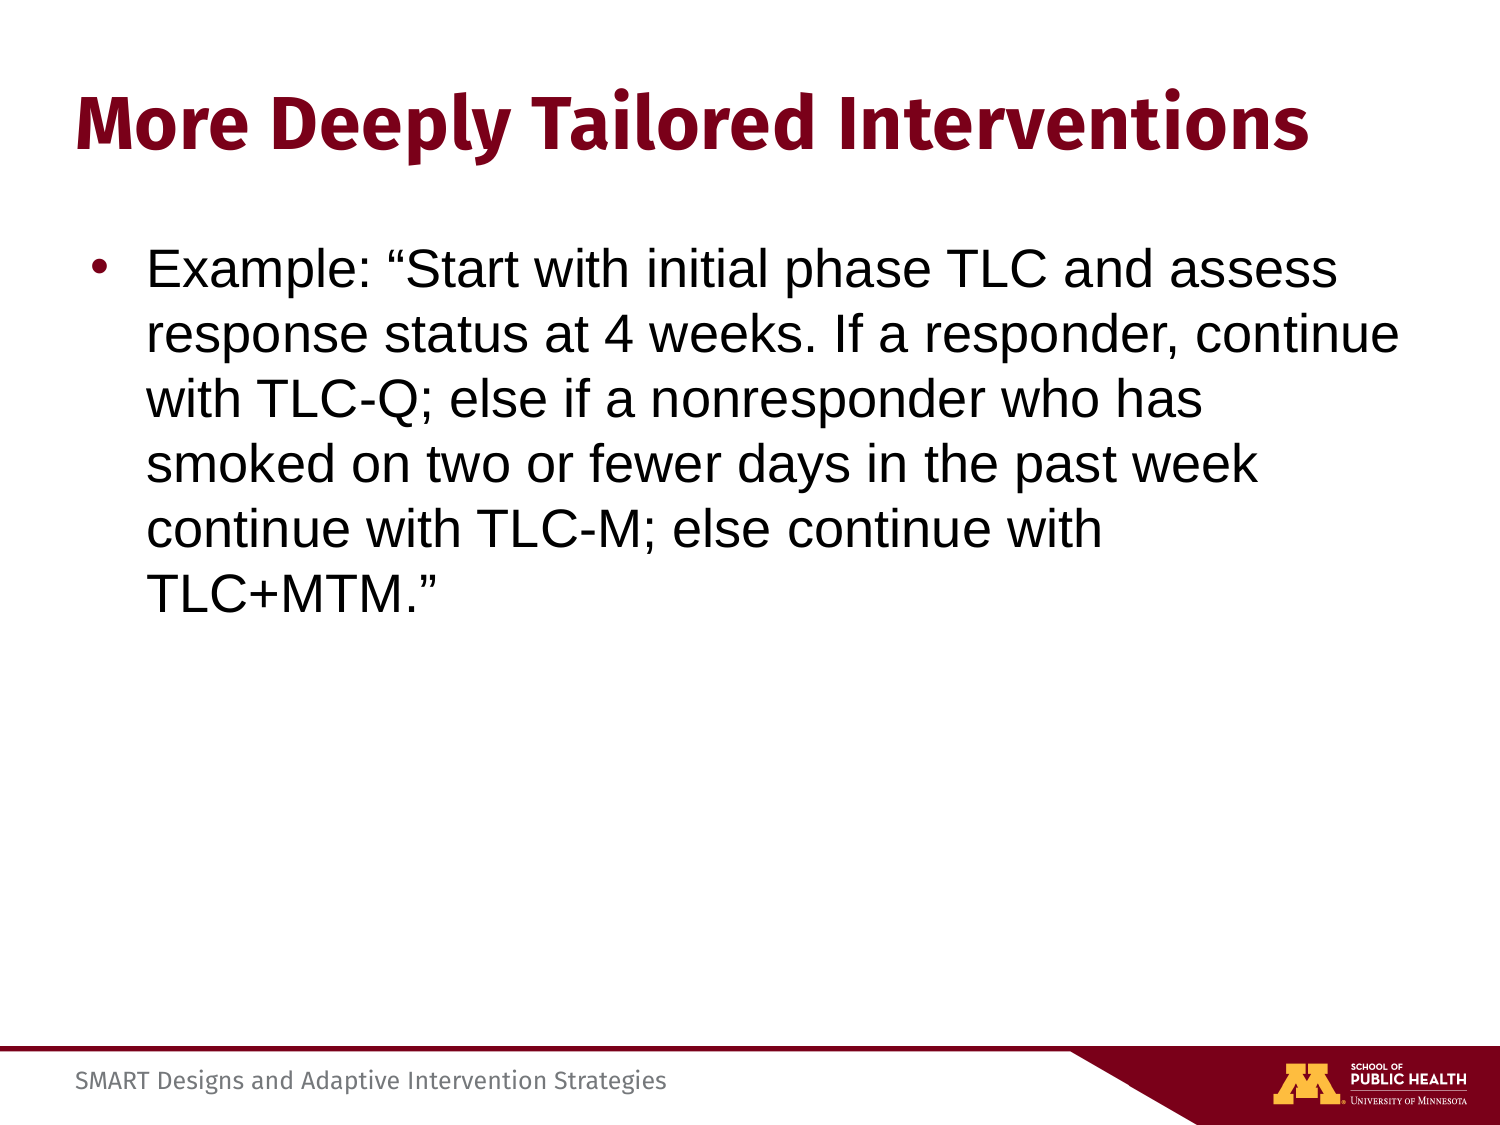

# More Deeply Tailored Interventions
Example: “Start with initial phase TLC and assess response status at 4 weeks. If a responder, continue with TLC-Q; else if a nonresponder who has smoked on two or fewer days in the past week continue with TLC-M; else continue with TLC+MTM.”
SMART Designs and Adaptive Intervention Strategies